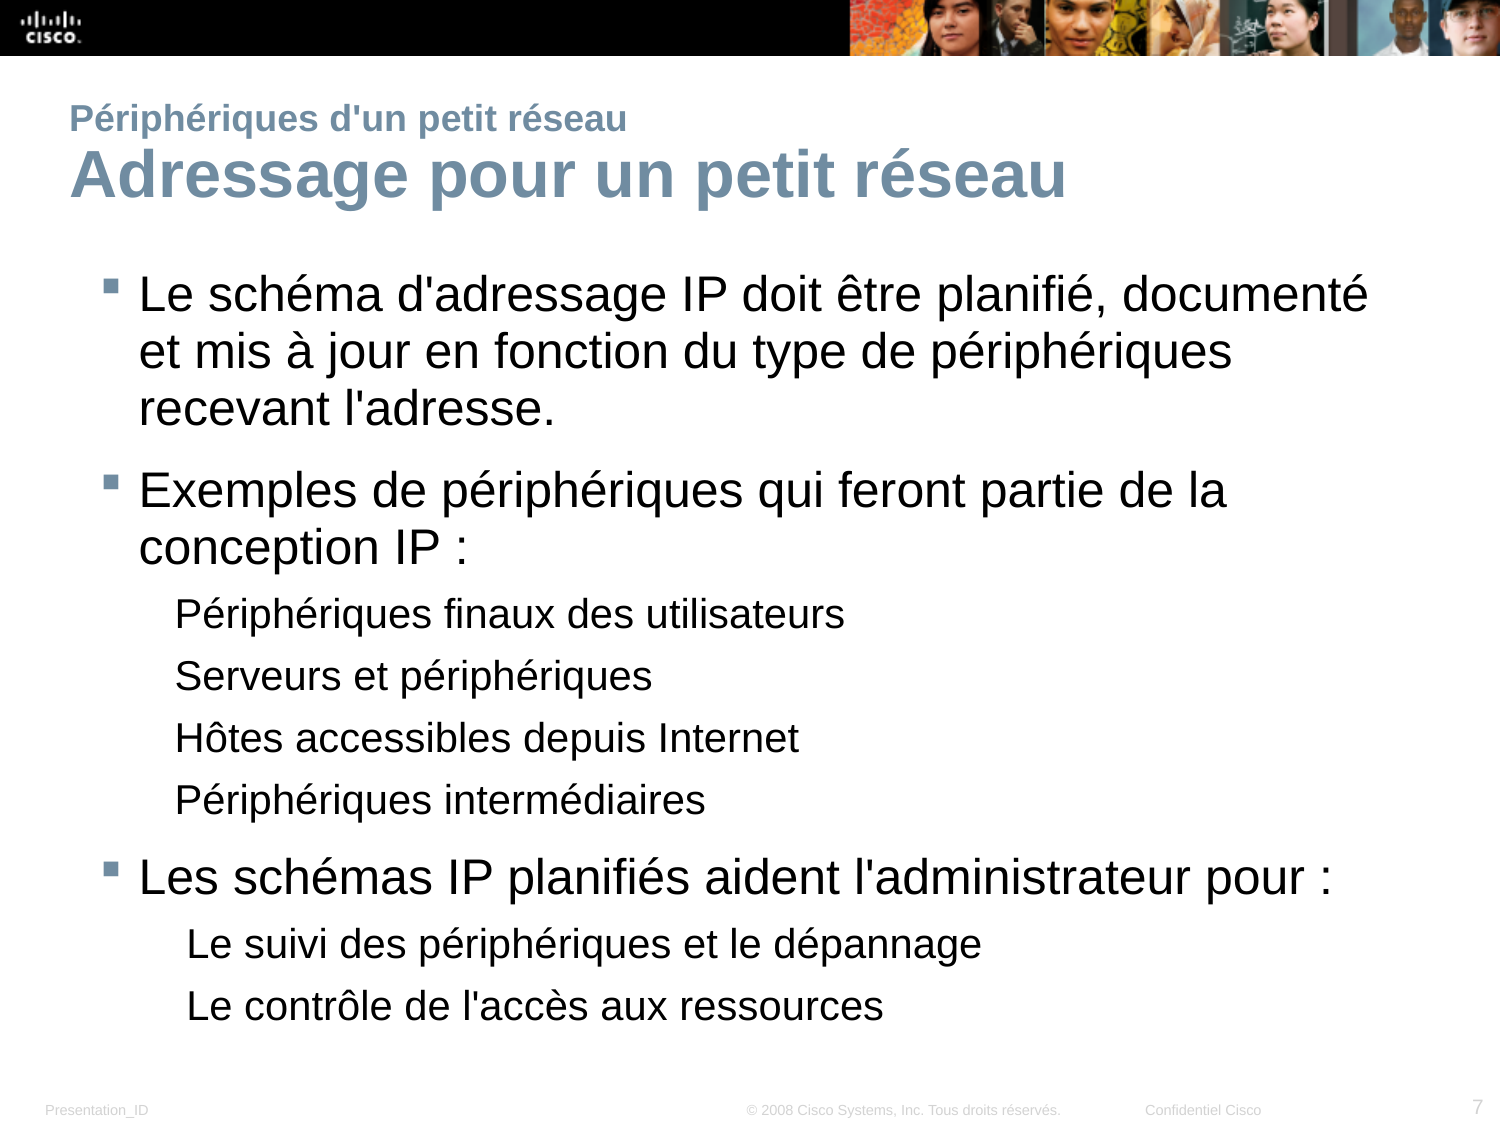

# Périphériques d'un petit réseau Adressage pour un petit réseau
Le schéma d'adressage IP doit être planifié, documenté et mis à jour en fonction du type de périphériques recevant l'adresse.
Exemples de périphériques qui feront partie de la conception IP :
Périphériques finaux des utilisateurs
Serveurs et périphériques
Hôtes accessibles depuis Internet
Périphériques intermédiaires
Les schémas IP planifiés aident l'administrateur pour :
 Le suivi des périphériques et le dépannage
 Le contrôle de l'accès aux ressources